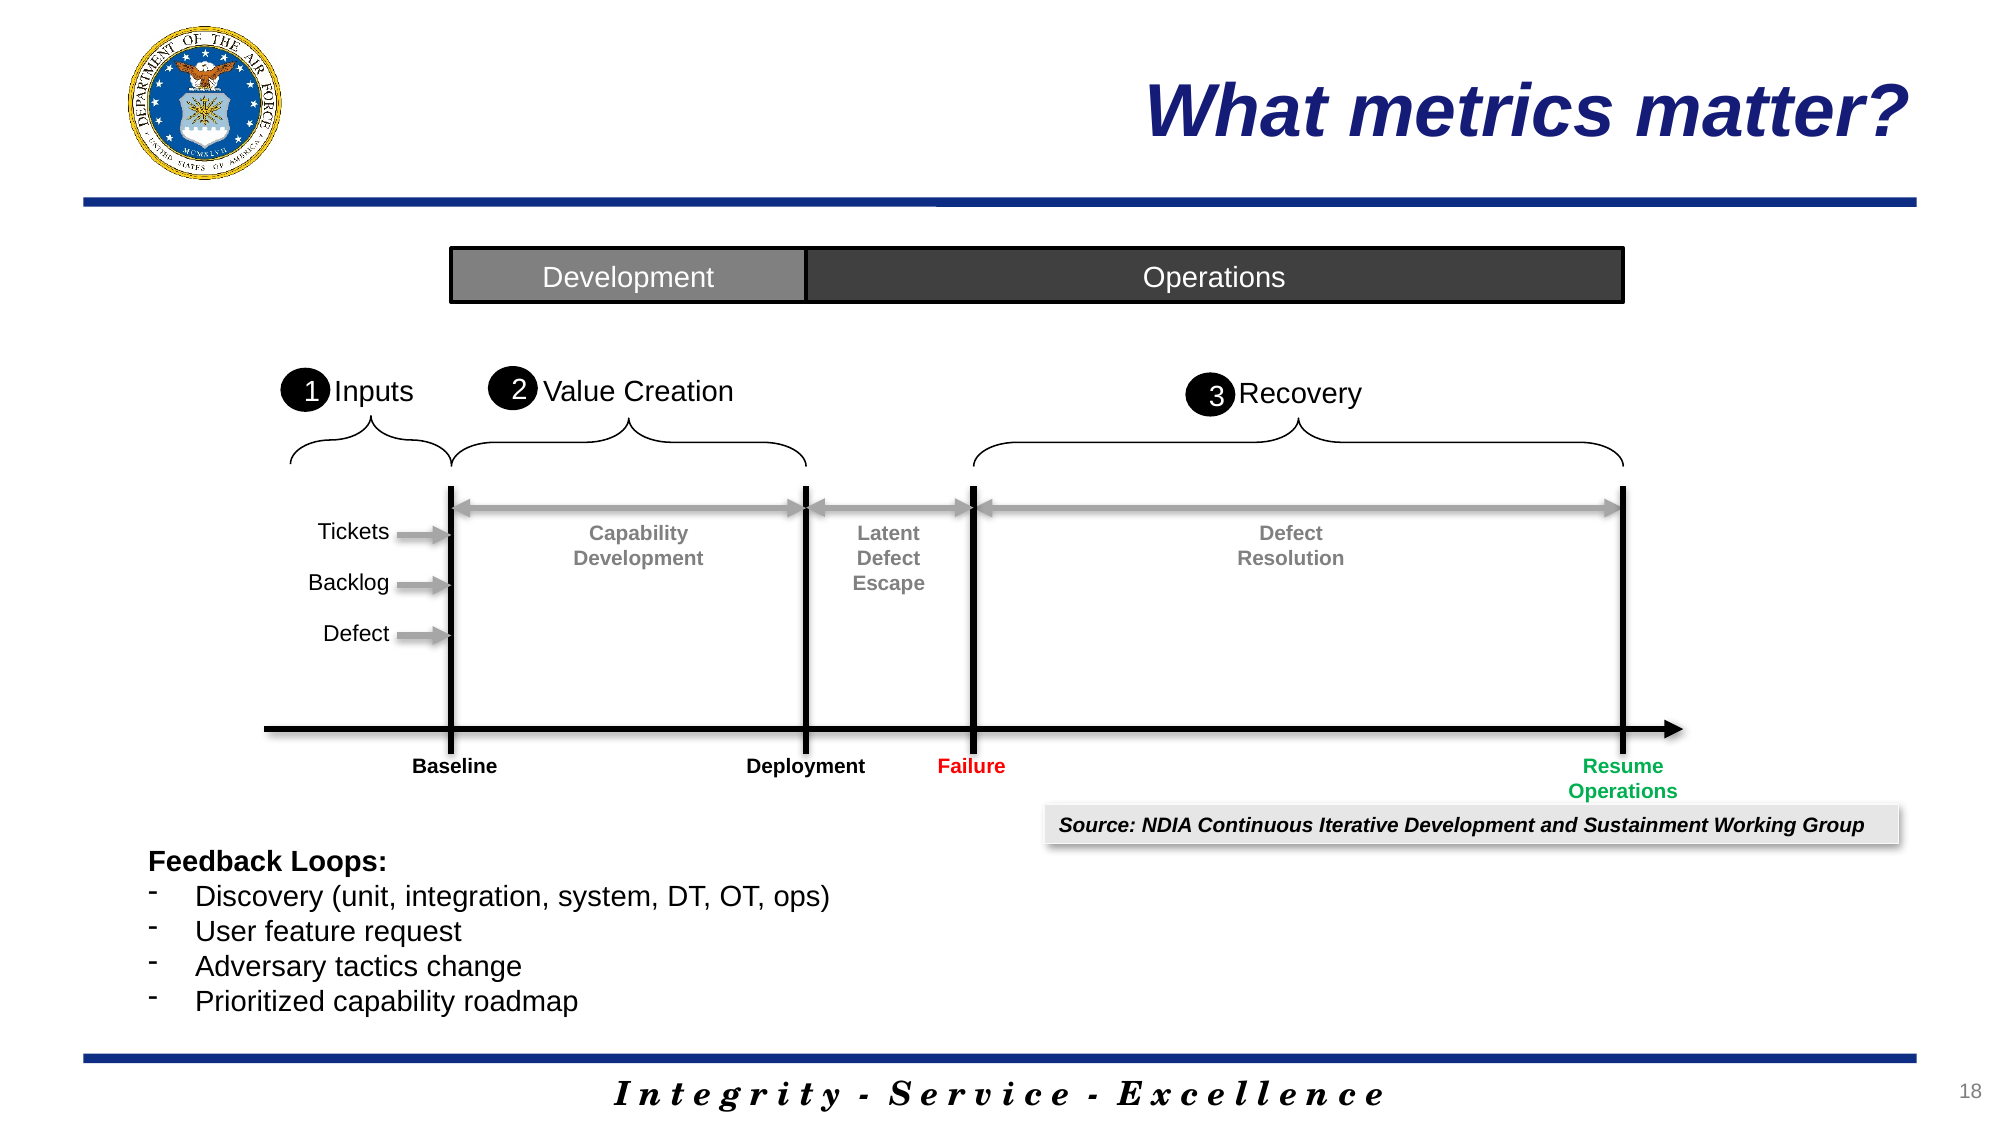

# What metrics matter?

Development
Operations

Inputs
Value Creation
Recovery
2
1
3
Tickets
Capability
Development
Latent
Defect
Escape
Defect
Resolution
Backlog
Defect
Baseline
Deployment
Failure
Resume
Operations
Source: NDIA Continuous Iterative Development and Sustainment Working Group
Feedback Loops:
Discovery (unit, integration, system, DT, OT, ops)
User feature request
Adversary tactics change
Prioritized capability roadmap
18